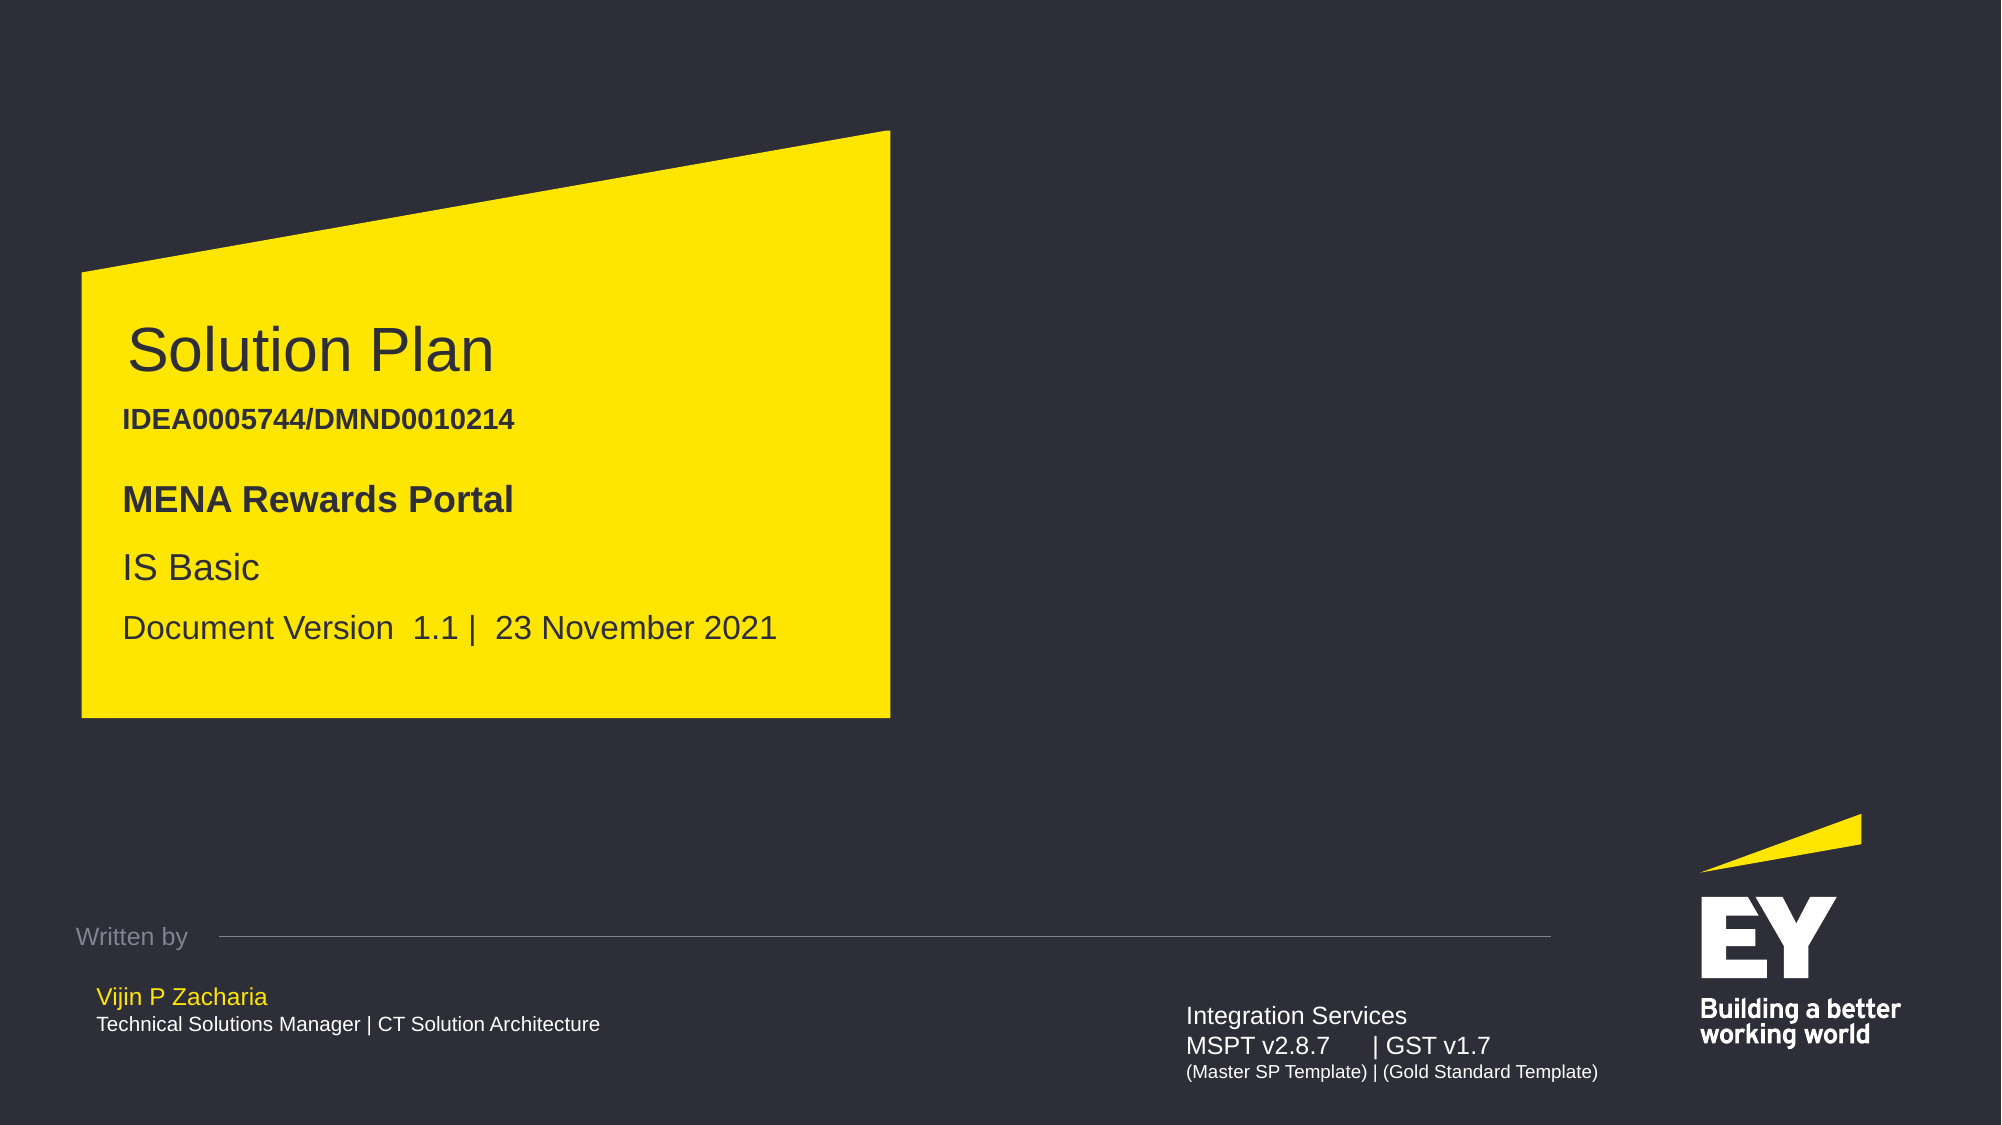

# Solution Plan
IDEA0005744/DMND0010214

MENA Rewards Portal

IS Basic
Document Version  1.1 |  23 November 2021

Vijin P Zacharia
Integration Services
MSPT v2.8.7      | GST v1.7
(Master SP Template) | (Gold Standard Template)
Technical Solutions Manager | CT Solution Architecture